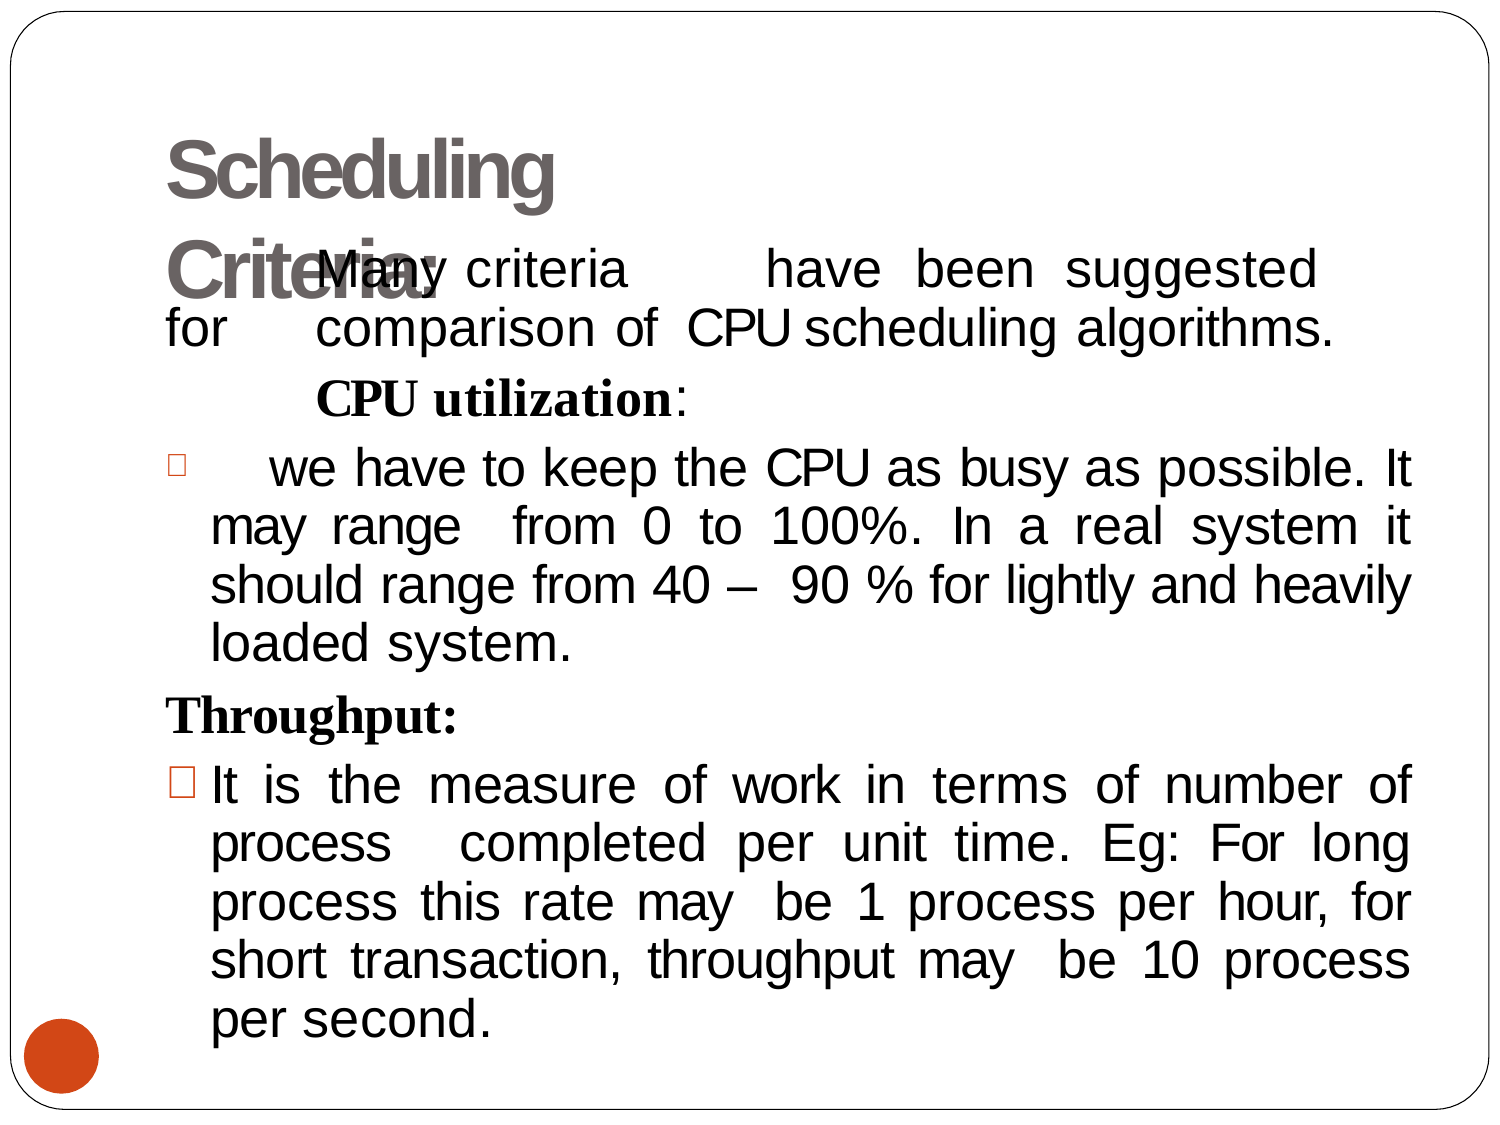

# Scheduling Criteria:
Many	criteria	have	been	suggested	for	comparison	of  CPU scheduling algorithms.
CPU utilization:
	we have to keep the CPU as busy as possible. It may range  from 0 to 100%. In a real system it should range from 40 –  90 % for lightly and heavily loaded system.
Throughput:
It is the measure of work in terms of number of process  completed per unit time. Eg: For long process this rate may  be 1 process per hour, for short transaction, throughput may  be 10 process per second.